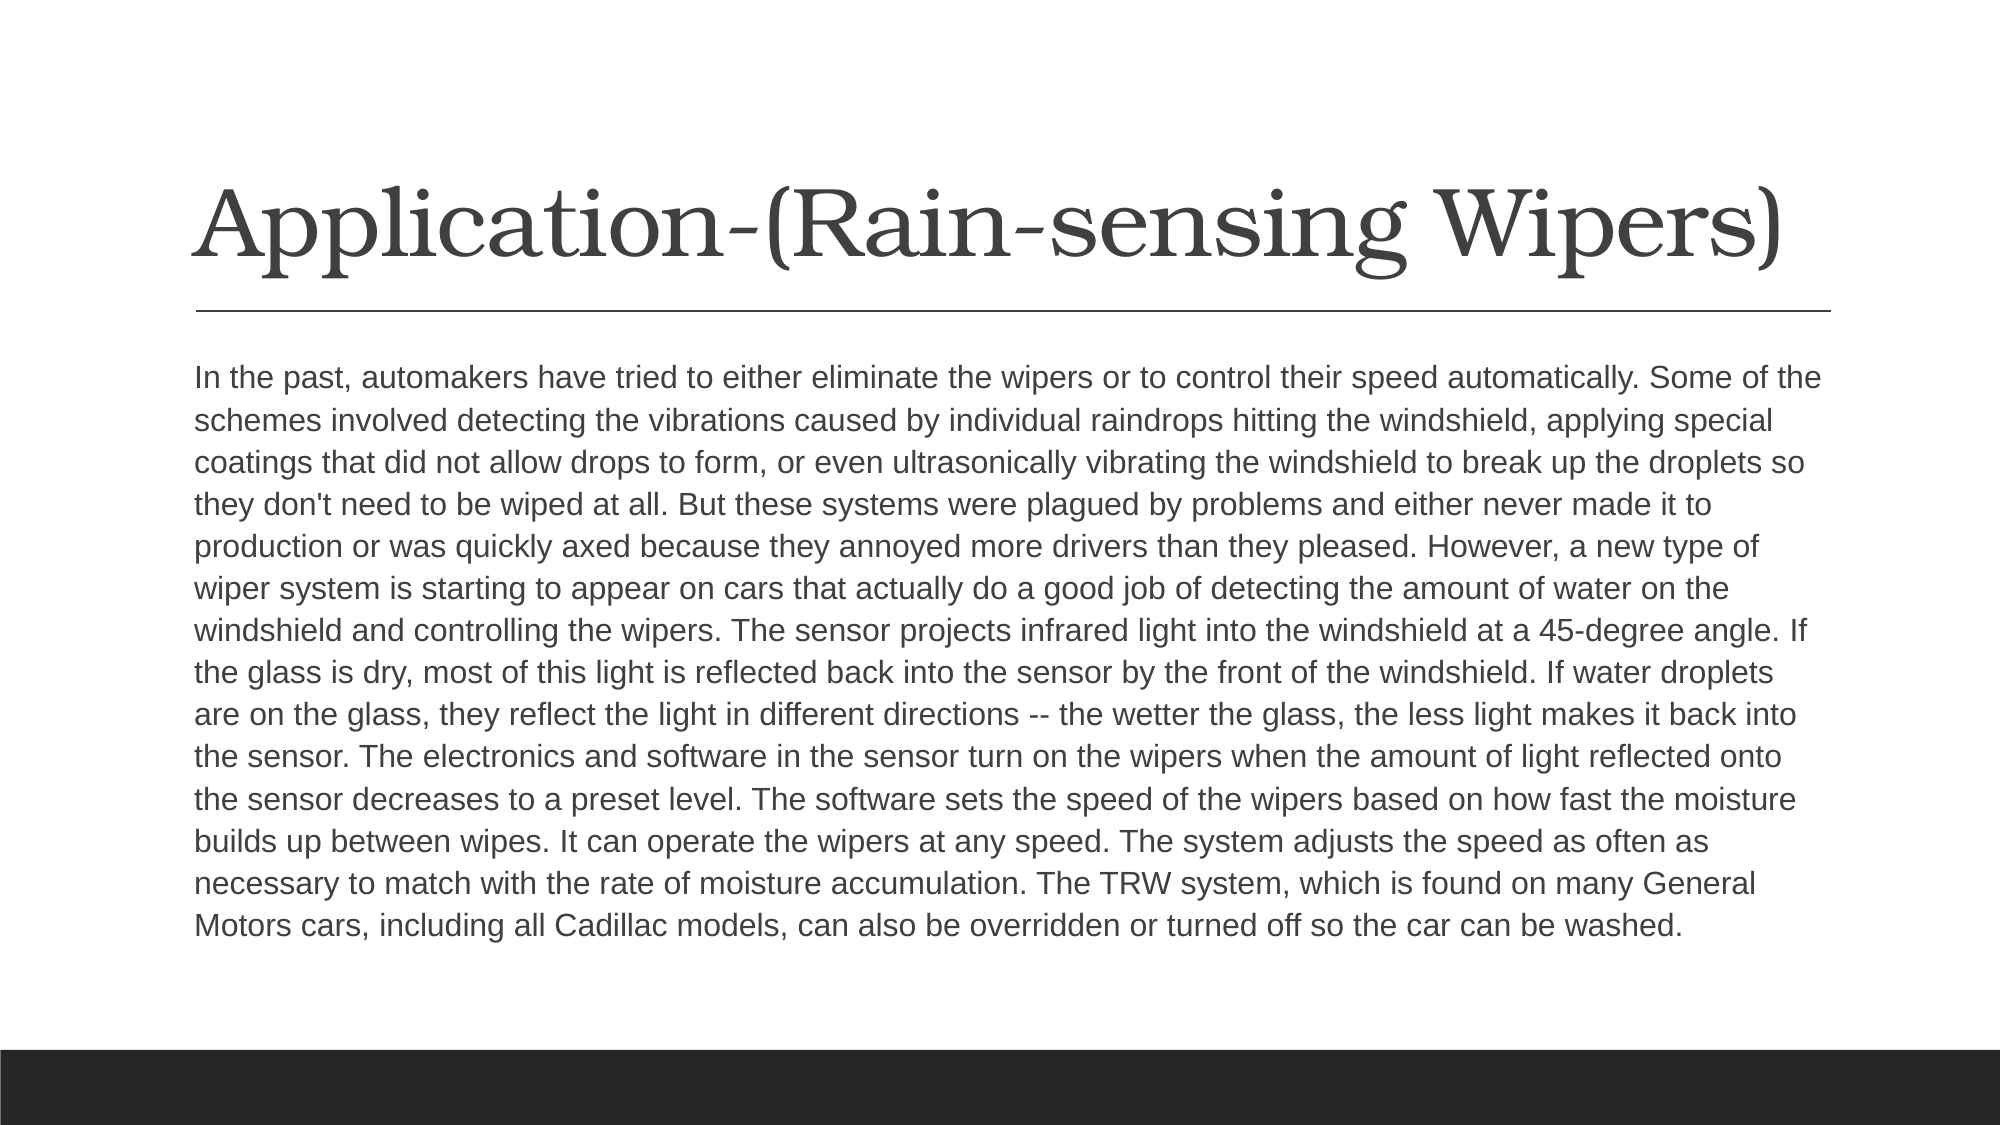

# Application-(Rain-sensing Wipers)
In the past, automakers have tried to either eliminate the wipers or to control their speed automatically. Some of the schemes involved detecting the vibrations caused by individual raindrops hitting the windshield, applying special coatings that did not allow drops to form, or even ultrasonically vibrating the windshield to break up the droplets so they don't need to be wiped at all. But these systems were plagued by problems and either never made it to production or was quickly axed because they annoyed more drivers than they pleased. However, a new type of wiper system is starting to appear on cars that actually do a good job of detecting the amount of water on the windshield and controlling the wipers. The sensor projects infrared light into the windshield at a 45-degree angle. If the glass is dry, most of this light is reflected back into the sensor by the front of the windshield. If water droplets are on the glass, they reflect the light in different directions -- the wetter the glass, the less light makes it back into the sensor. The electronics and software in the sensor turn on the wipers when the amount of light reflected onto the sensor decreases to a preset level. The software sets the speed of the wipers based on how fast the moisture builds up between wipes. It can operate the wipers at any speed. The system adjusts the speed as often as necessary to match with the rate of moisture accumulation. The TRW system, which is found on many General Motors cars, including all Cadillac models, can also be overridden or turned off so the car can be washed.